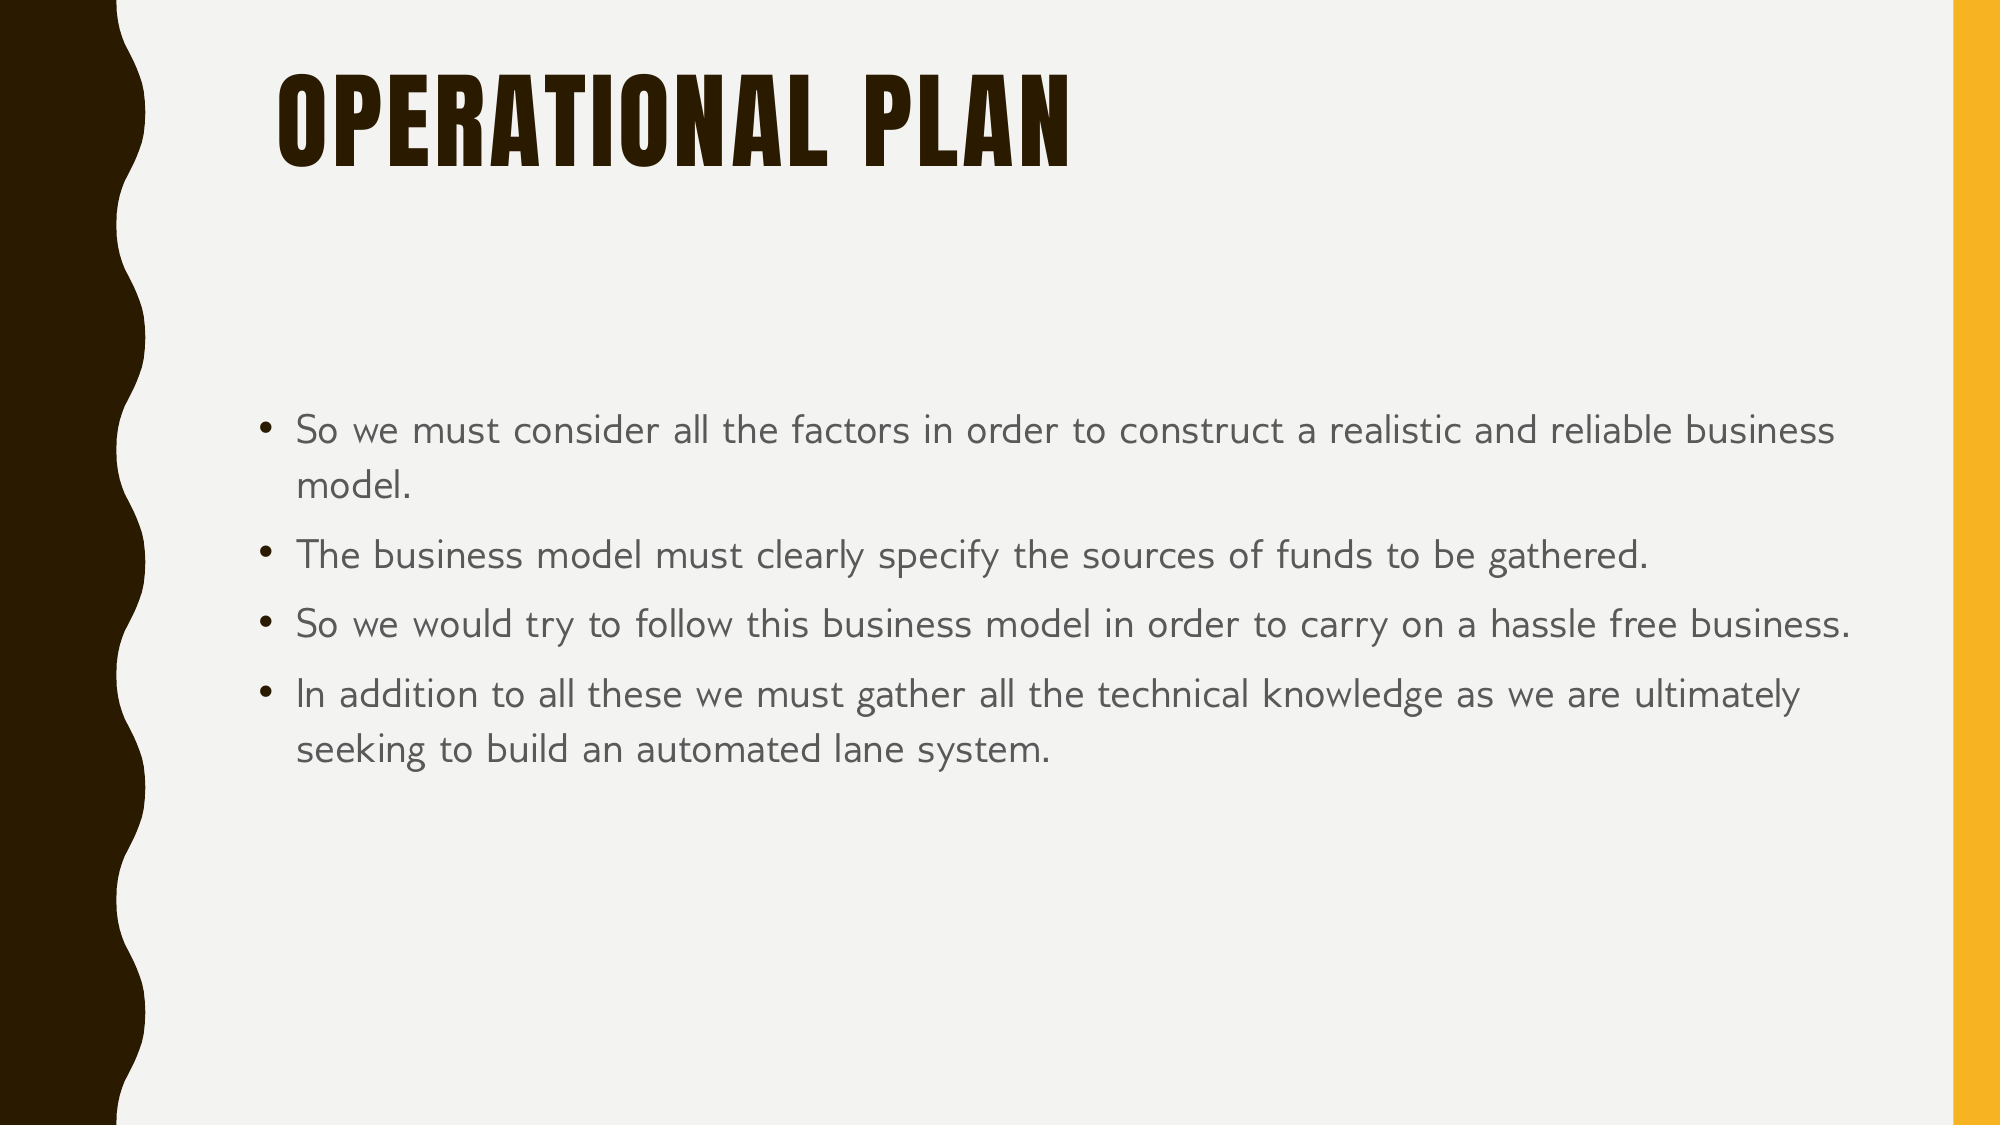

# Operational plan
So we must consider all the factors in order to construct a realistic and reliable business model.
The business model must clearly specify the sources of funds to be gathered.
So we would try to follow this business model in order to carry on a hassle free business.
In addition to all these we must gather all the technical knowledge as we are ultimately seeking to build an automated lane system.